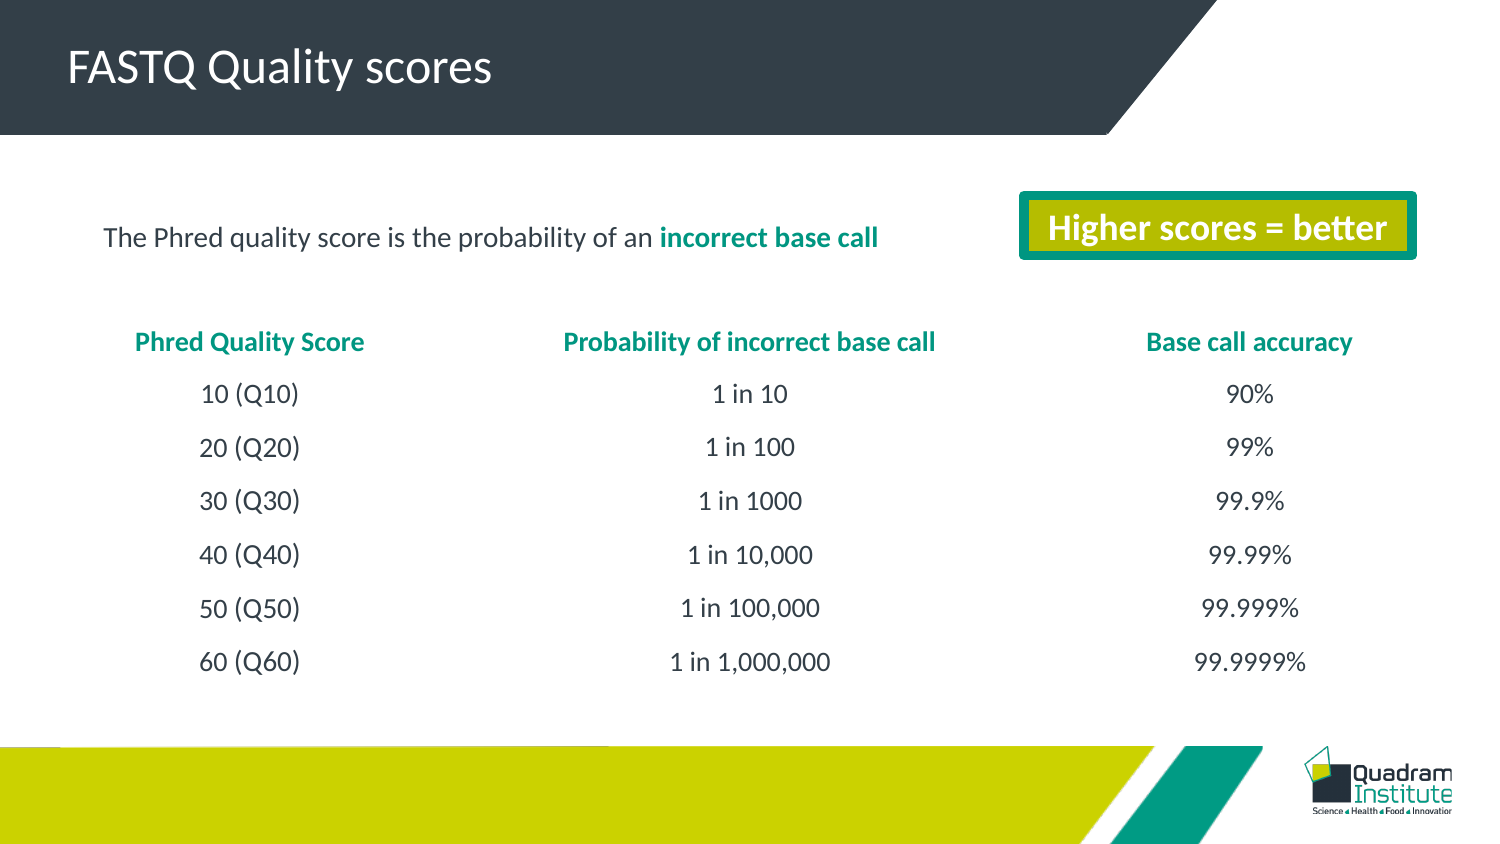

FASTQ Quality scores

Higher scores = better
The Phred quality score is the probability of an incorrect base call
| Phred Quality Score | Probability of incorrect base call | Base call accuracy |
| --- | --- | --- |
| 10 (Q10) | 1 in 10 | 90% |
| 20 (Q20) | 1 in 100 | 99% |
| 30 (Q30) | 1 in 1000 | 99.9% |
| 40 (Q40) | 1 in 10,000 | 99.99% |
| 50 (Q50) | 1 in 100,000 | 99.999% |
| 60 (Q60) | 1 in 1,000,000 | 99.9999% |